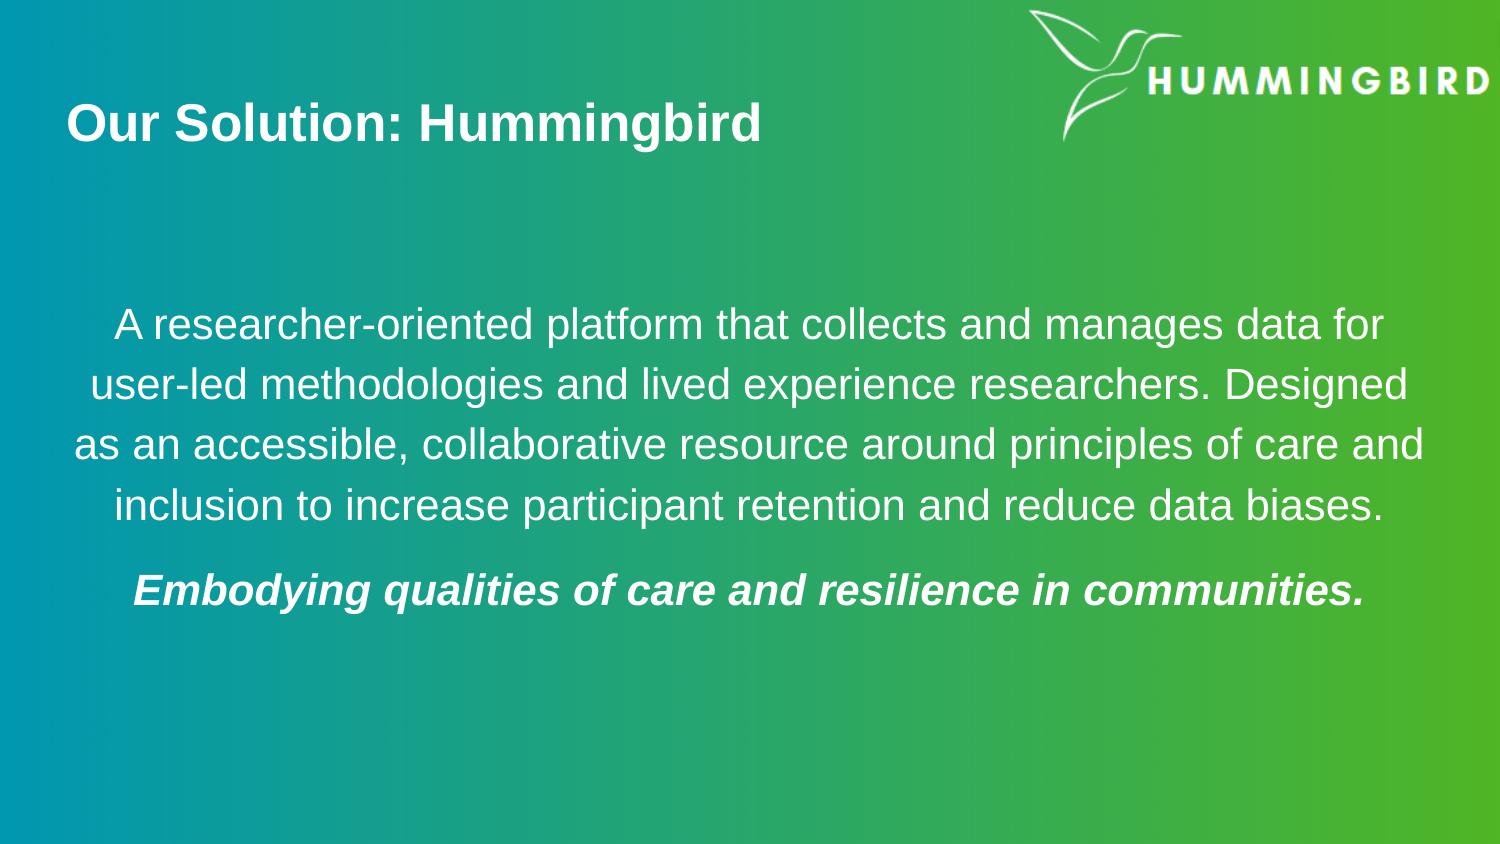

# Our Solution: Hummingbird
A researcher-oriented platform that collects and manages data for user-led methodologies and lived experience researchers. Designed as an accessible, collaborative resource around principles of care and inclusion to increase participant retention and reduce data biases.
Embodying qualities of care and resilience in communities.